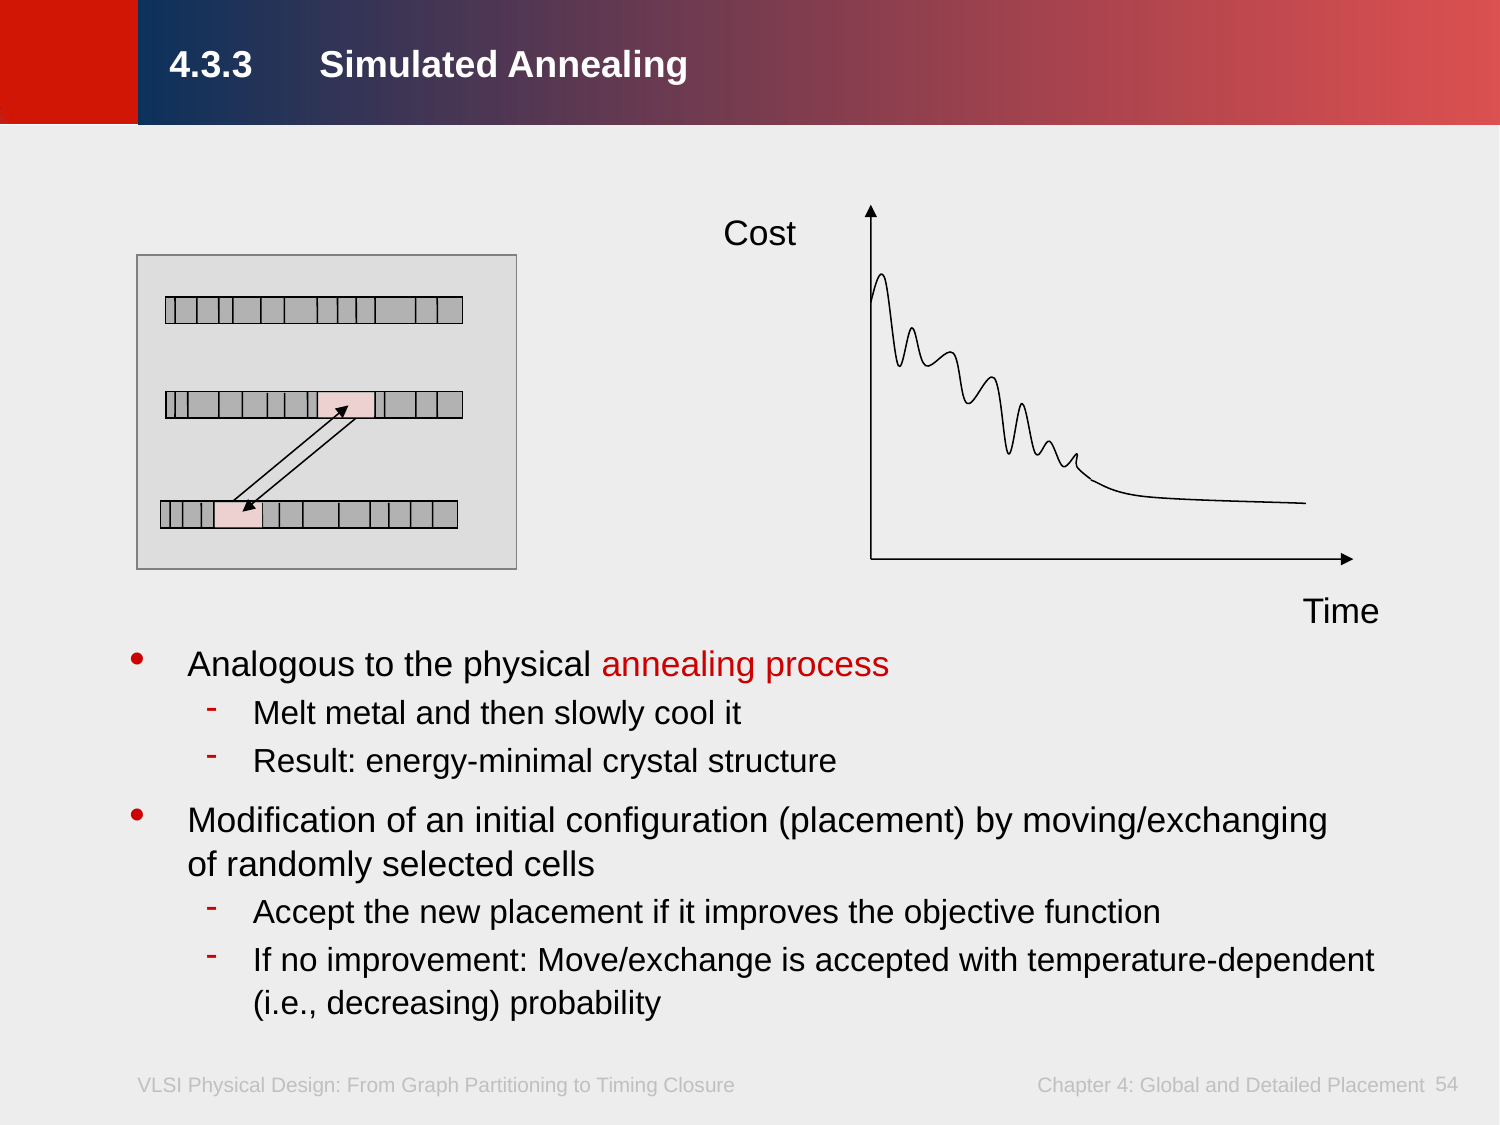

# 4.3.3	Simulated Annealing
Cost

Time
Analogous to the physical annealing process
Melt metal and then slowly cool it
Result: energy-minimal crystal structure
Modification of an initial configuration (placement) by moving/exchanging
of randomly selected cells
Accept the new placement if it improves the objective function
If no improvement: Move/exchange is accepted with temperature-dependent (i.e., decreasing) probability
54